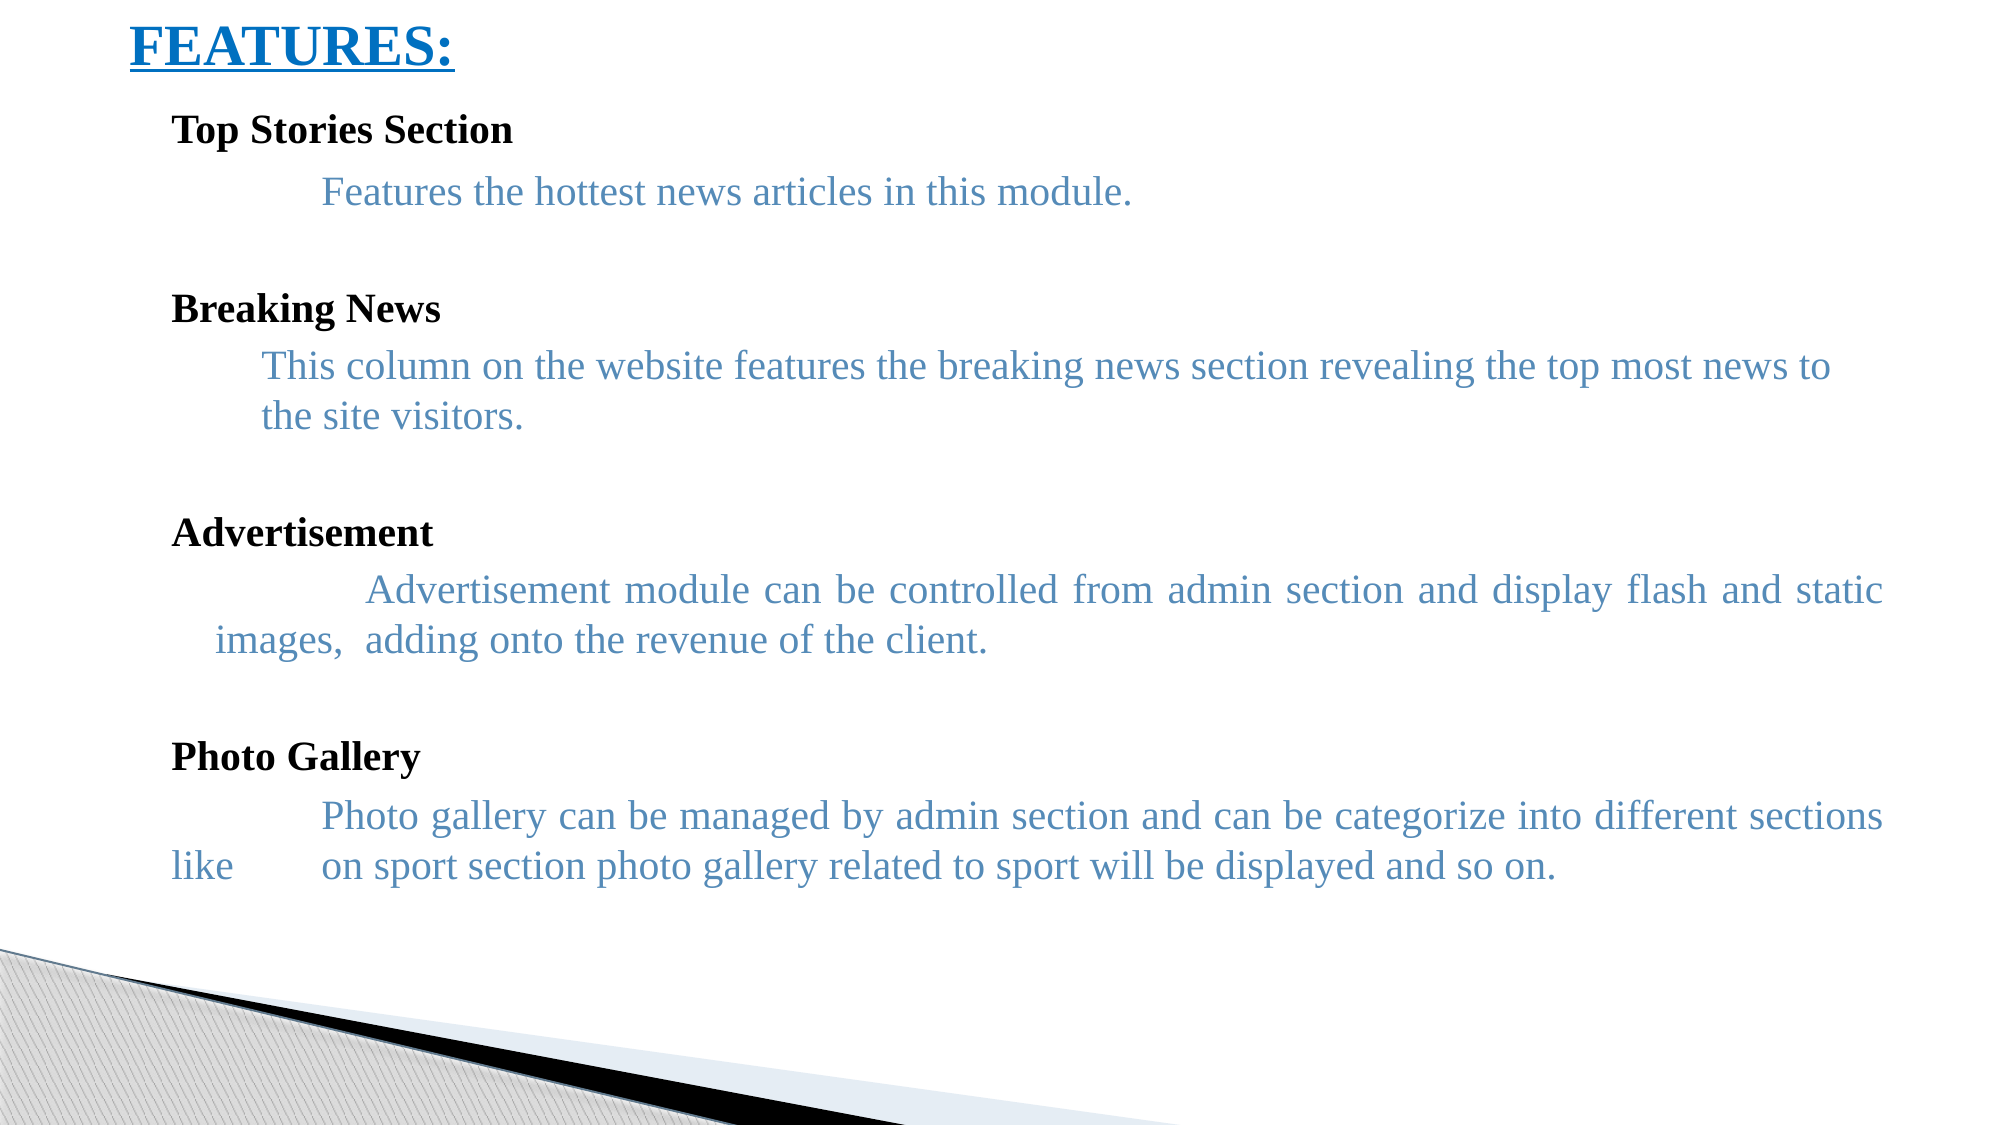

FEATURES:
	Top Stories Section
 		Features the hottest news articles in this module.

	Breaking News
This column on the website features the breaking news section revealing the top most news to the site visitors.

	Advertisement
	Advertisement module can be controlled from admin section and display flash and static images, 	adding onto the revenue of the client.

	Photo Gallery
		Photo gallery can be managed by admin section and can be categorize into different sections like 	on sport section photo gallery related to sport will be displayed and so on.